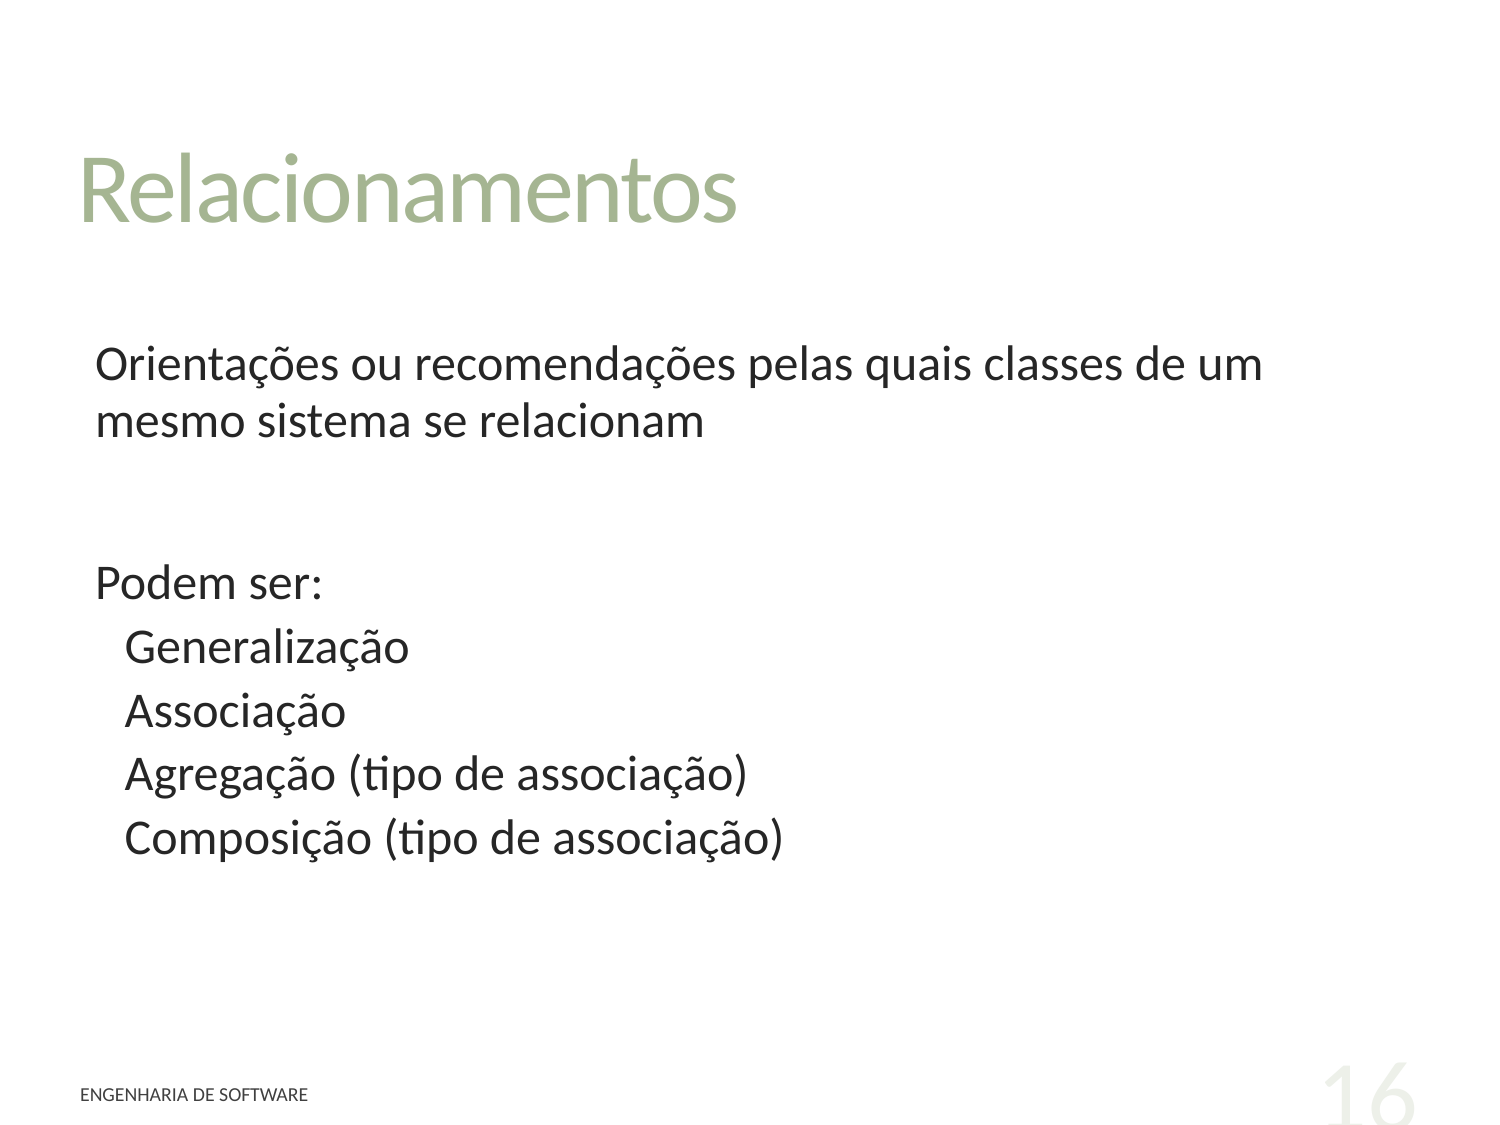

# Relacionamentos
Orientações ou recomendações pelas quais classes de um mesmo sistema se relacionam

Podem ser:
Generalização
Associação
Agregação (tipo de associação)
Composição (tipo de associação)
16
Engenharia de Software